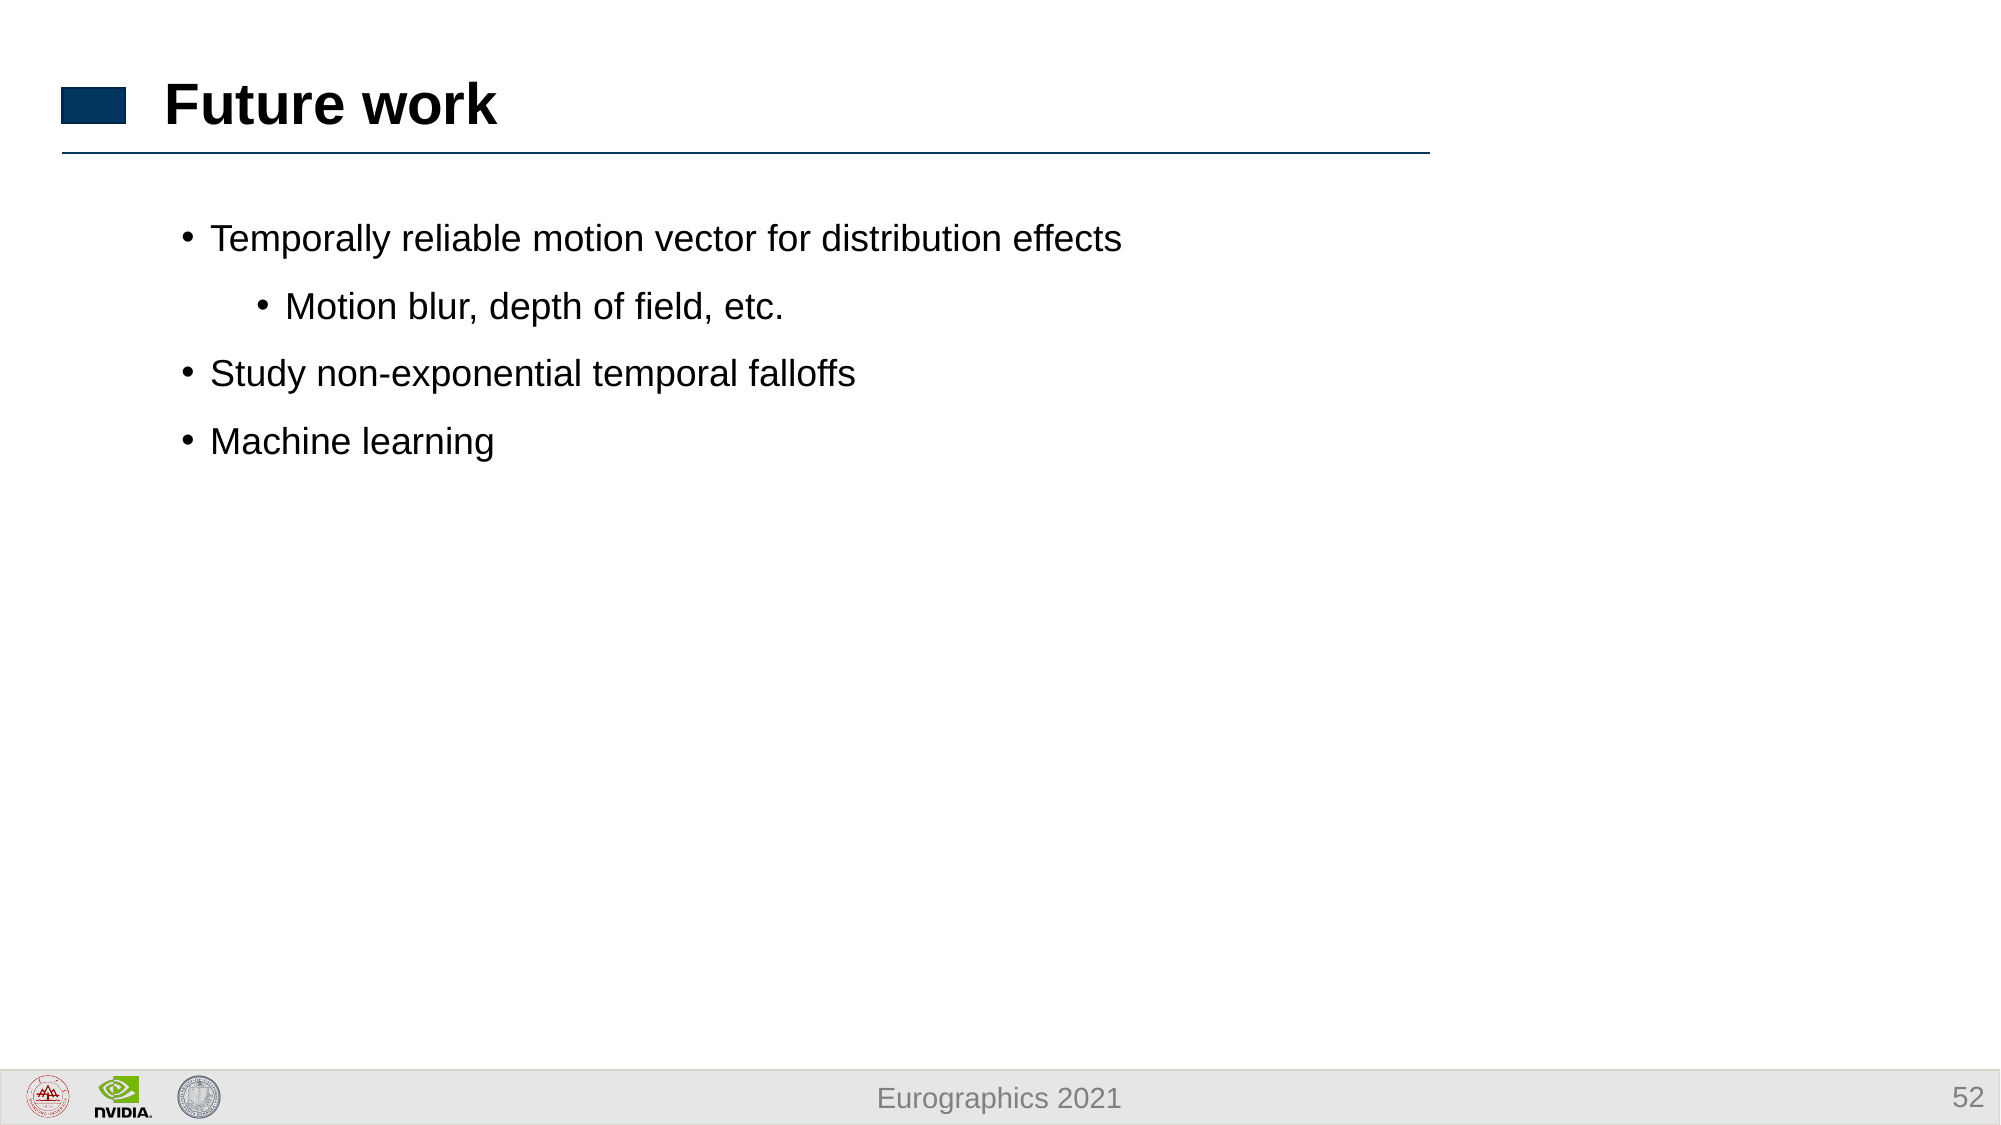

# Future work
Temporally reliable motion vector for distribution effects
Motion blur, depth of field, etc.
Study non-exponential temporal falloffs
Machine learning